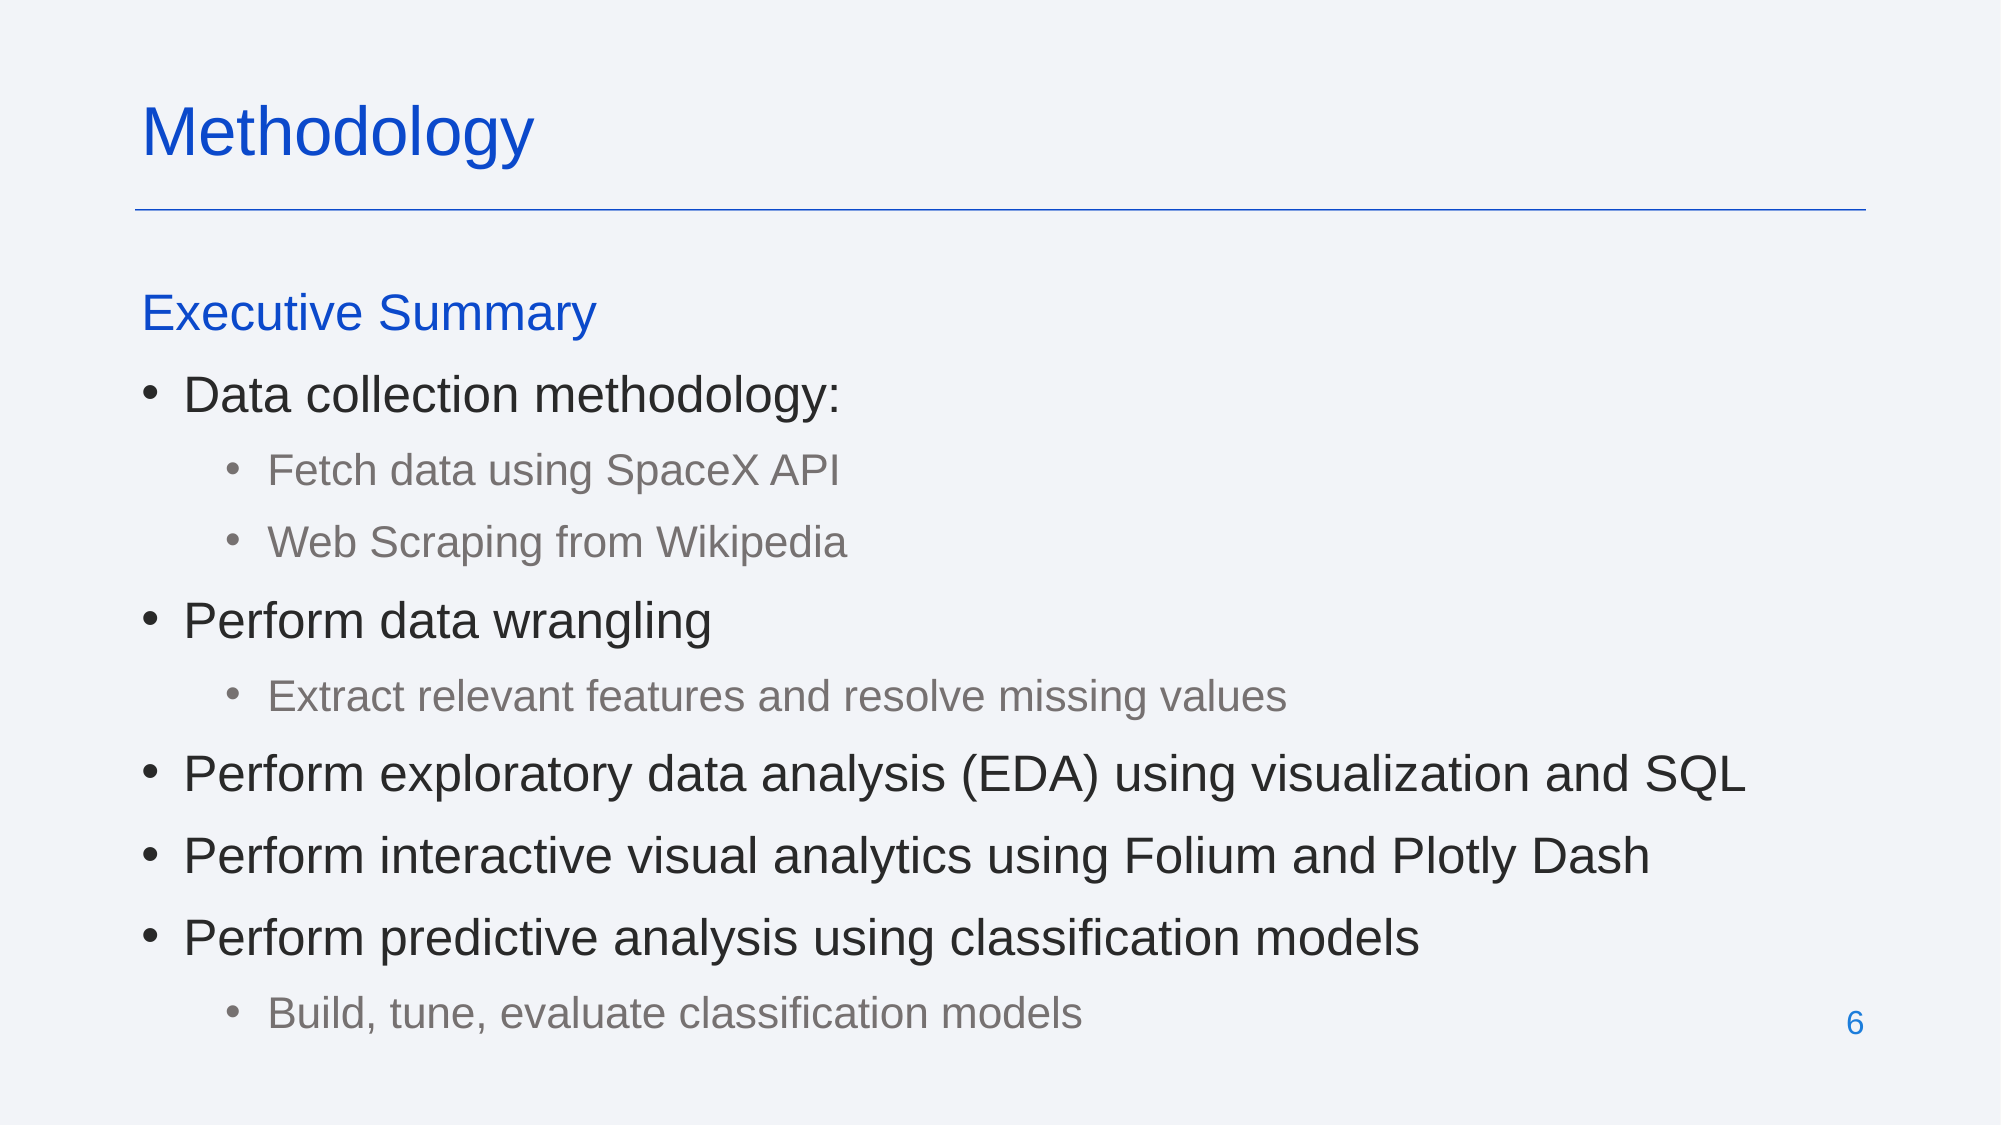

Methodology
Executive Summary
Data collection methodology:
Fetch data using SpaceX API
Web Scraping from Wikipedia
Perform data wrangling
Extract relevant features and resolve missing values
Perform exploratory data analysis (EDA) using visualization and SQL
Perform interactive visual analytics using Folium and Plotly Dash
Perform predictive analysis using classification models
Build, tune, evaluate classification models

6